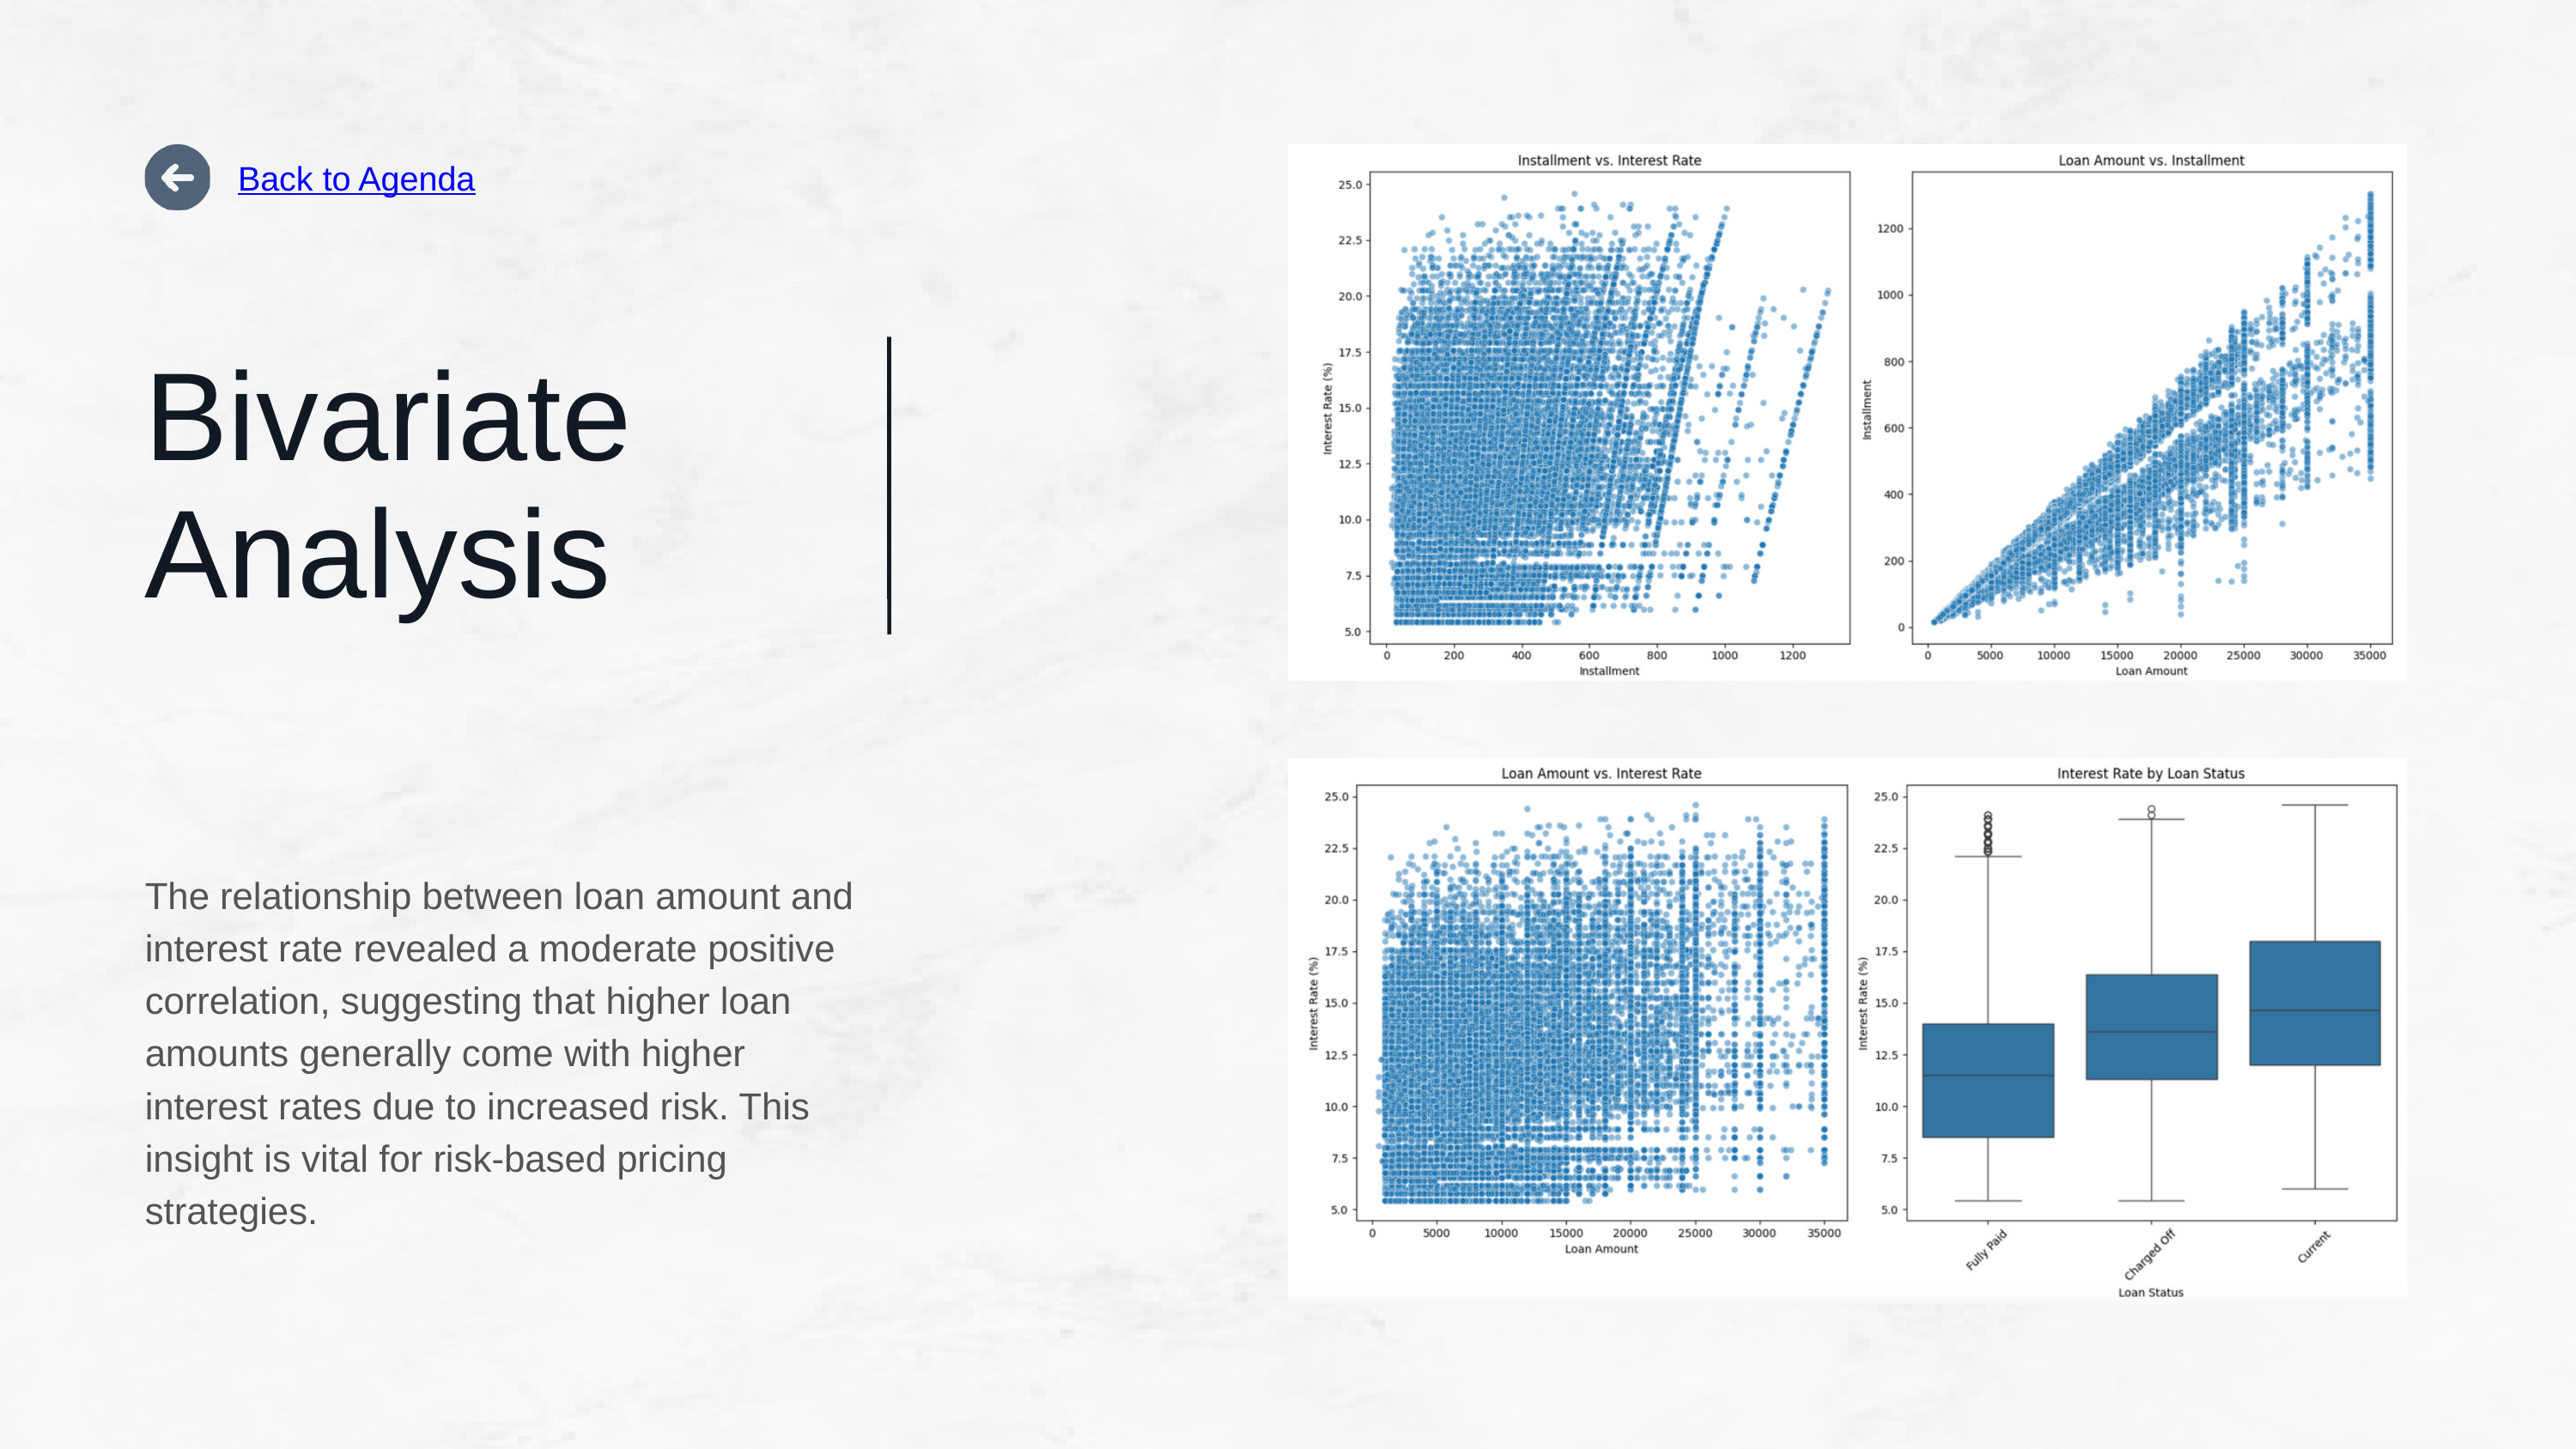

Back to Agenda

Bivariate Analysis

The relationship between loan amount and interest rate revealed a moderate positive correlation, suggesting that higher loan amounts generally come with higher interest rates due to increased risk. This insight is vital for risk-based pricing strategies.